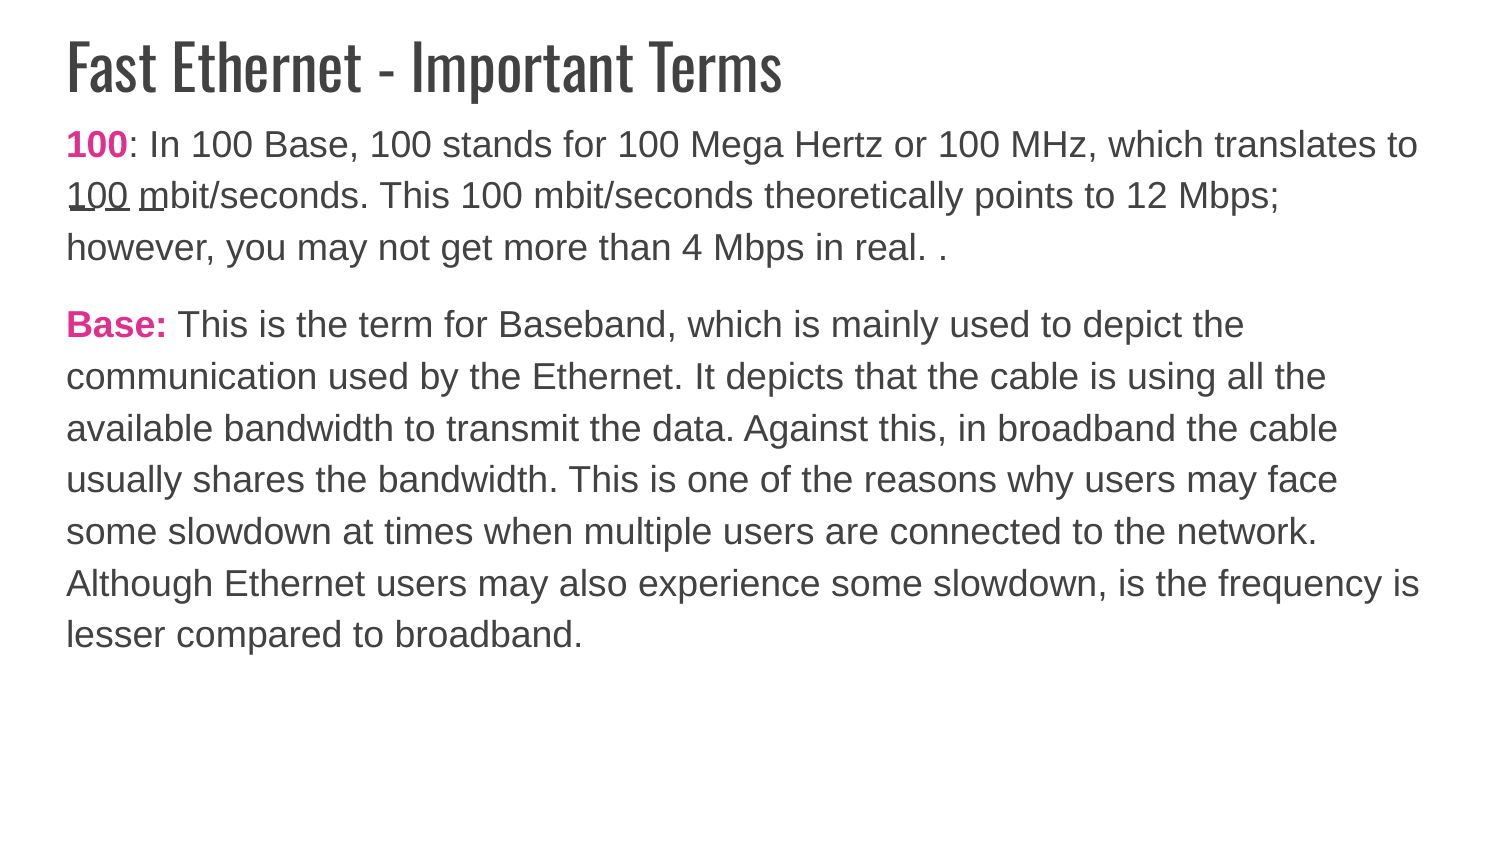

# Fast Ethernet - Important Terms
100: In 100 Base, 100 stands for 100 Mega Hertz or 100 MHz, which translates to 100 mbit/seconds. This 100 mbit/seconds theoretically points to 12 Mbps; however, you may not get more than 4 Mbps in real. .
Base: This is the term for Baseband, which is mainly used to depict the communication used by the Ethernet. It depicts that the cable is using all the available bandwidth to transmit the data. Against this, in broadband the cable usually shares the bandwidth. This is one of the reasons why users may face some slowdown at times when multiple users are connected to the network. Although Ethernet users may also experience some slowdown, is the frequency is lesser compared to broadband.